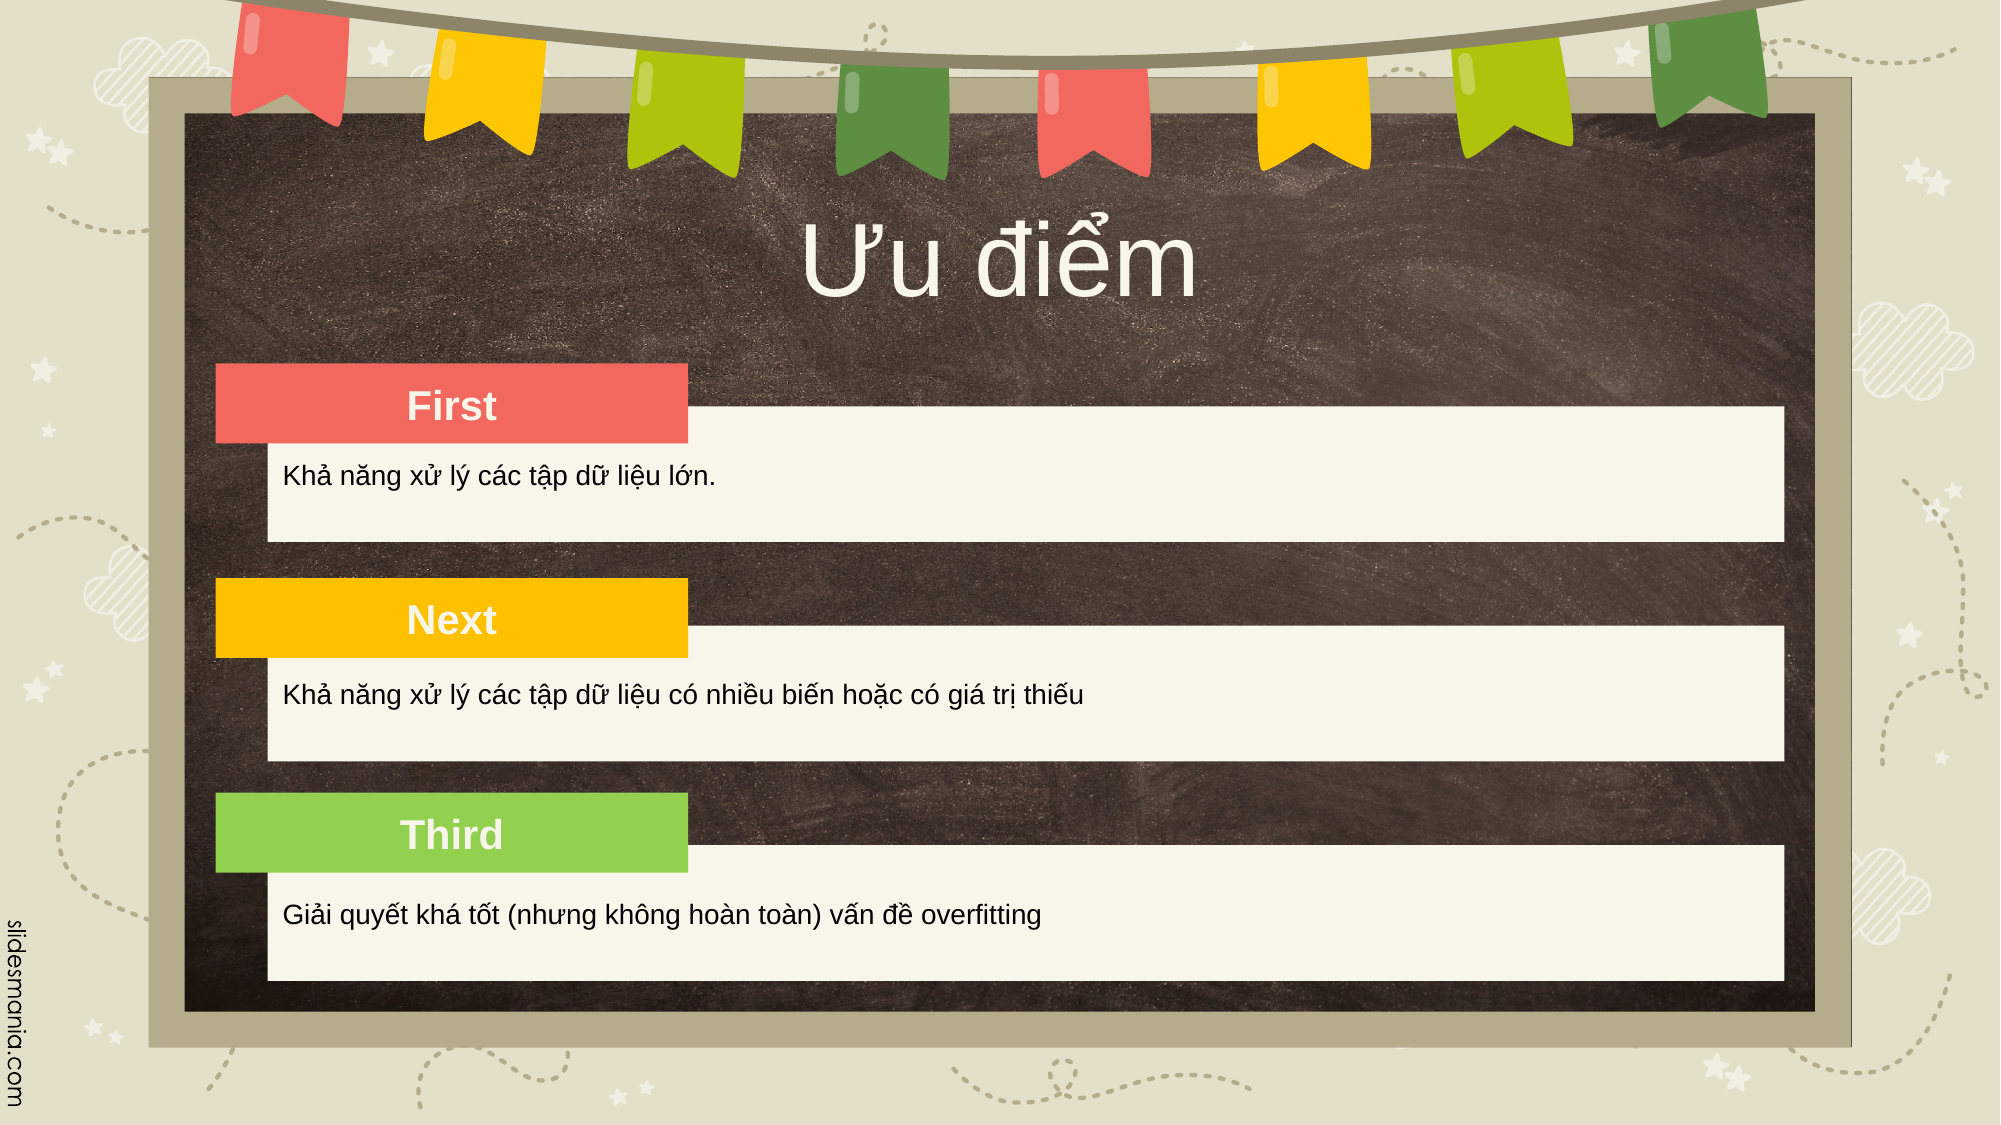

# Ưu điểm
First
Khả năng xử lý các tập dữ liệu lớn.
Next
Khả năng xử lý các tập dữ liệu có nhiều biến hoặc có giá trị thiếu
Third
Giải quyết khá tốt (nhưng không hoàn toàn) vấn đề overfitting